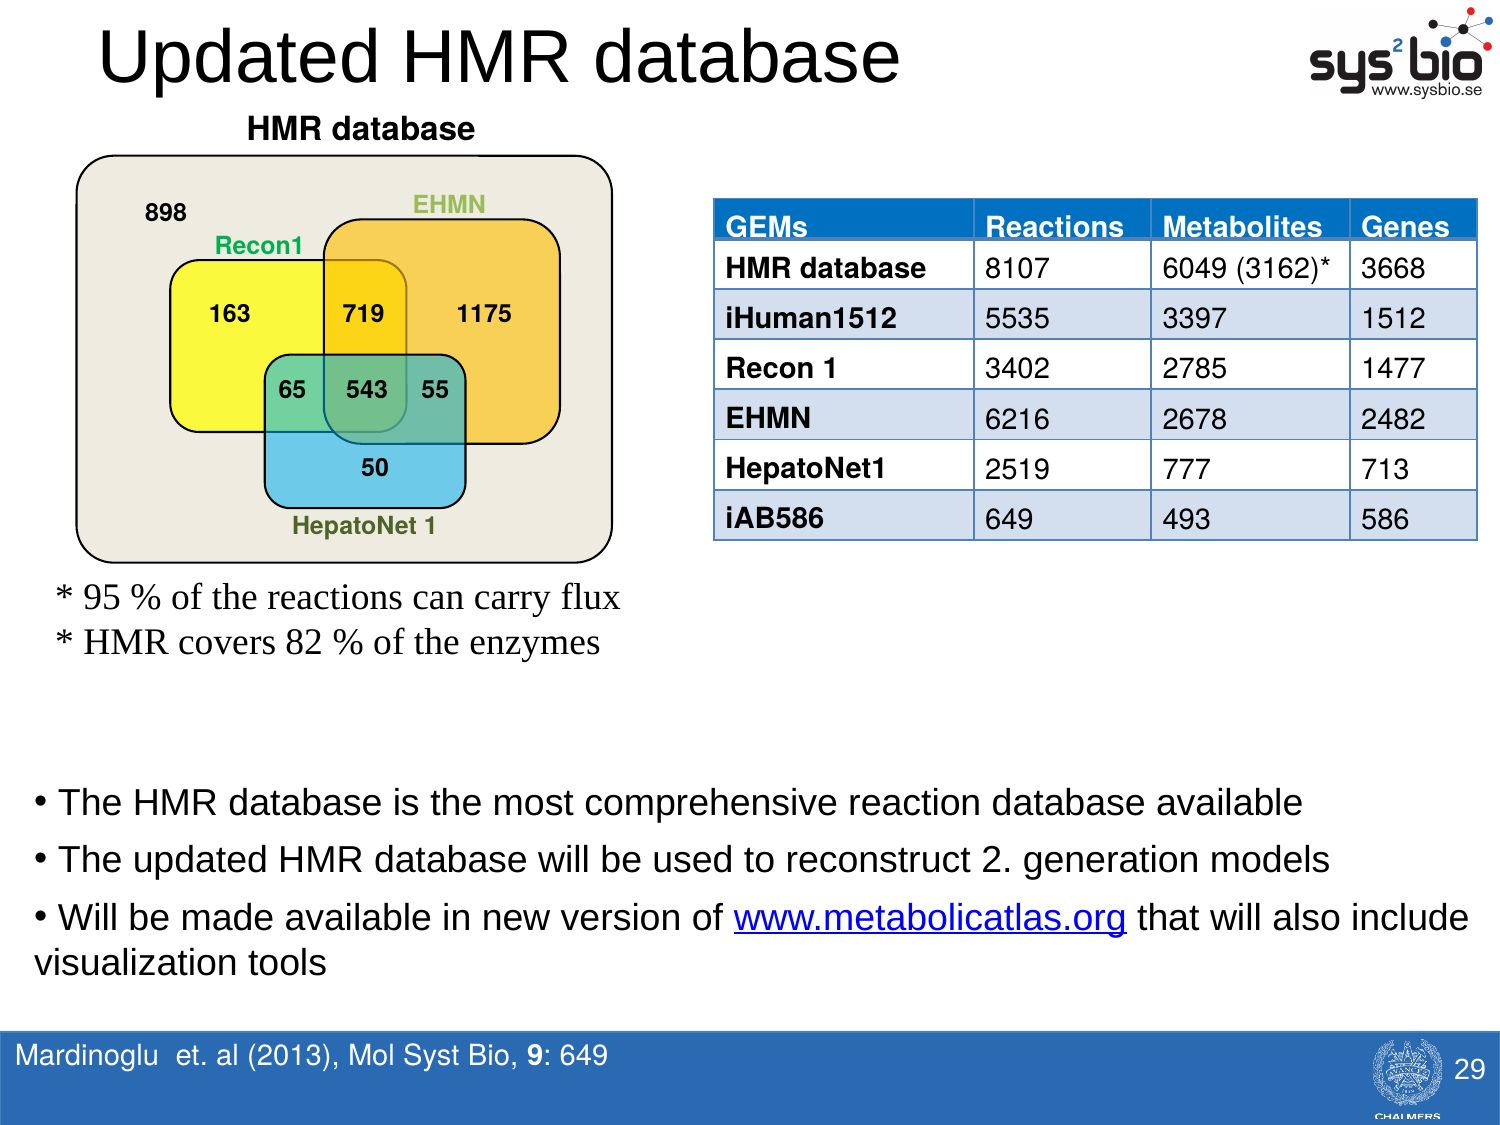

Updated HMR database
HMR database

EHMN
898
| GEMs | Reactions | Metabolites | Genes |
| --- | --- | --- | --- |
| HMR database | 8107 | 6049 (3162)\* | 3668 |
| iHuman1512 | 5535 | 3397 | 1512 |
| Recon 1 | 3402 | 2785 | 1477 |
| EHMN | 6216 | 2678 | 2482 |
| HepatoNet1 | 2519 | 777 | 713 |
| iAB586 | 649 | 493 | 586 |

Recon1

163
719
1175

65
543
55
50
HepatoNet 1
* 95 % of the reactions can carry flux
* HMR covers 82 % of the enzymes
 The HMR database is the most comprehensive reaction database available
 The updated HMR database will be used to reconstruct 2. generation models
 Will be made available in new version of www.metabolicatlas.org that will also include visualization tools
Mardinoglu  et. al (2013), Mol Syst Bio, 9: 649
29